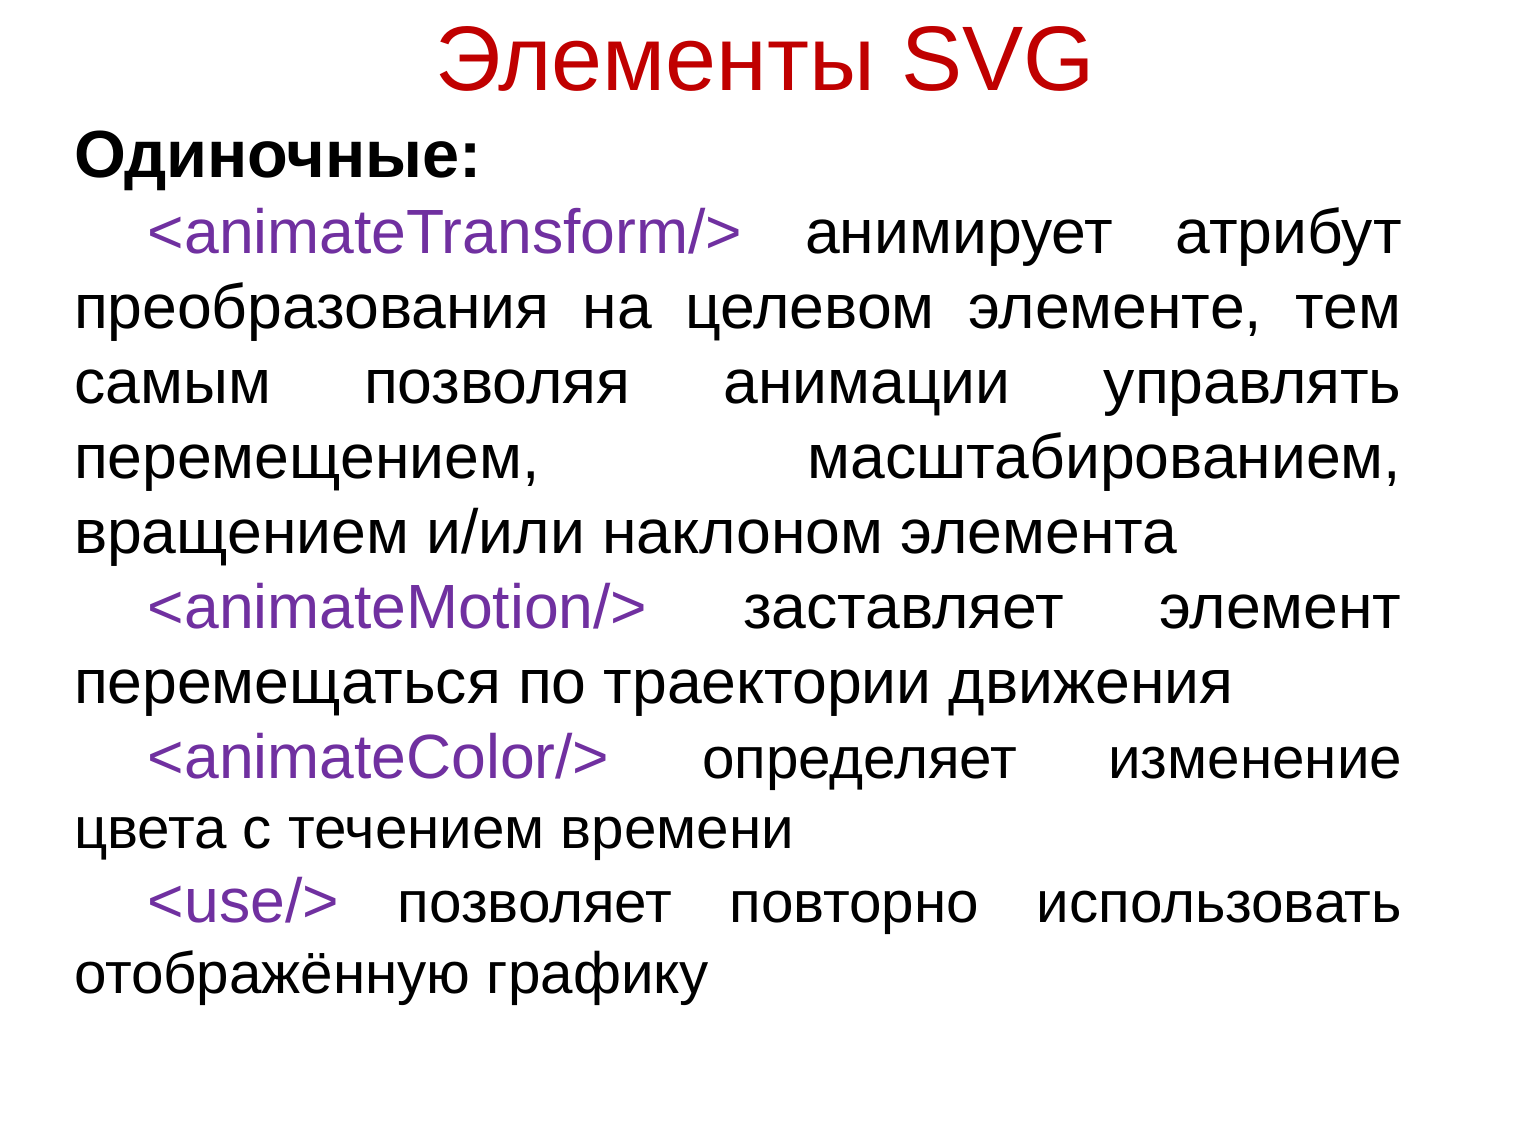

# Элементы SVG
Одиночные:
<animateTransform/> анимирует атрибут преобразования на целевом элементе, тем самым позволяя анимации управлять перемещением, масштабированием, вращением и/или наклоном элемента
<animateMotion/> заставляет элемент перемещаться по траектории движения
<animateColor/> определяет изменение цвета с течением времени
<use/> позволяет повторно использовать отображённую графику